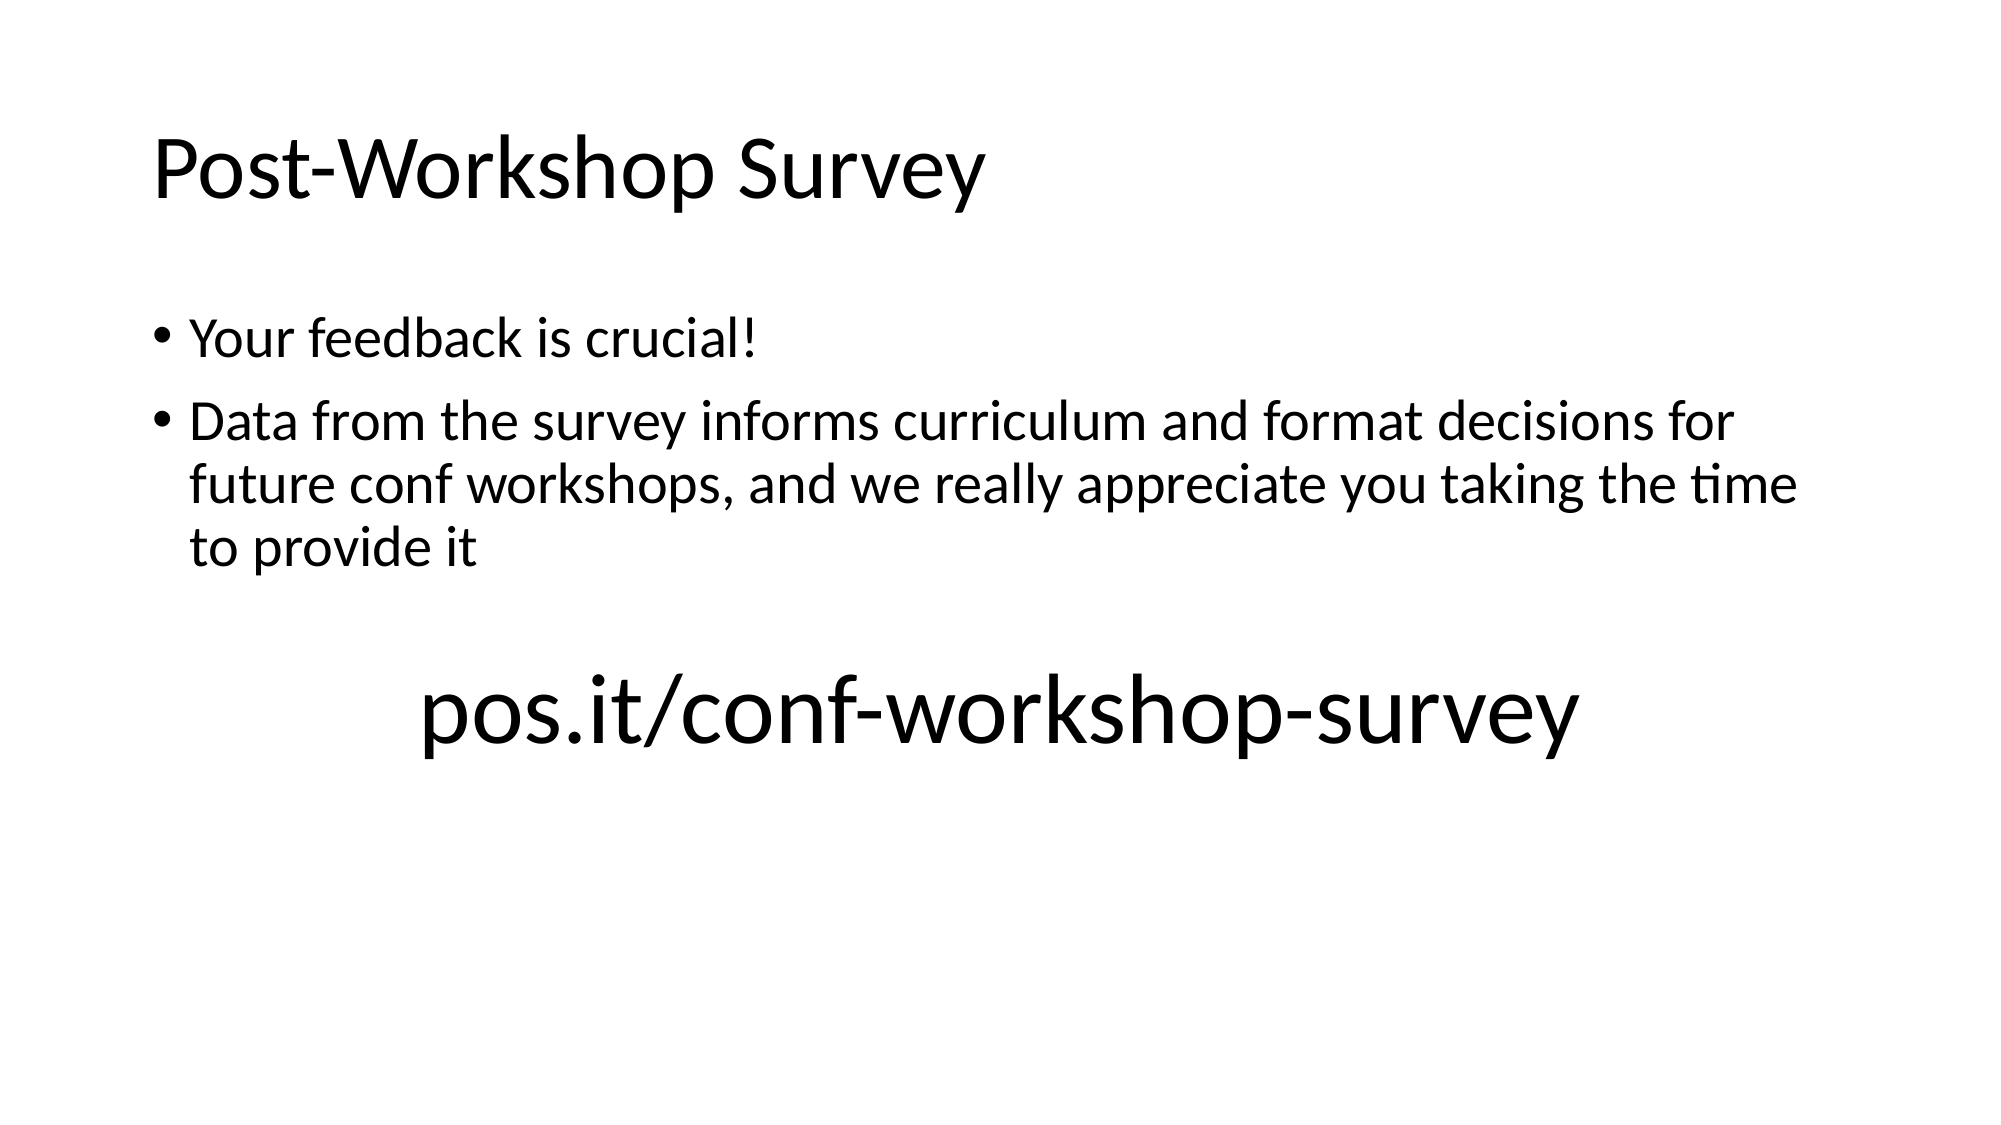

# Post-Workshop Survey
Your feedback is crucial!
Data from the survey informs curriculum and format decisions for future conf workshops, and we really appreciate you taking the time to provide it
pos.it/conf-workshop-survey